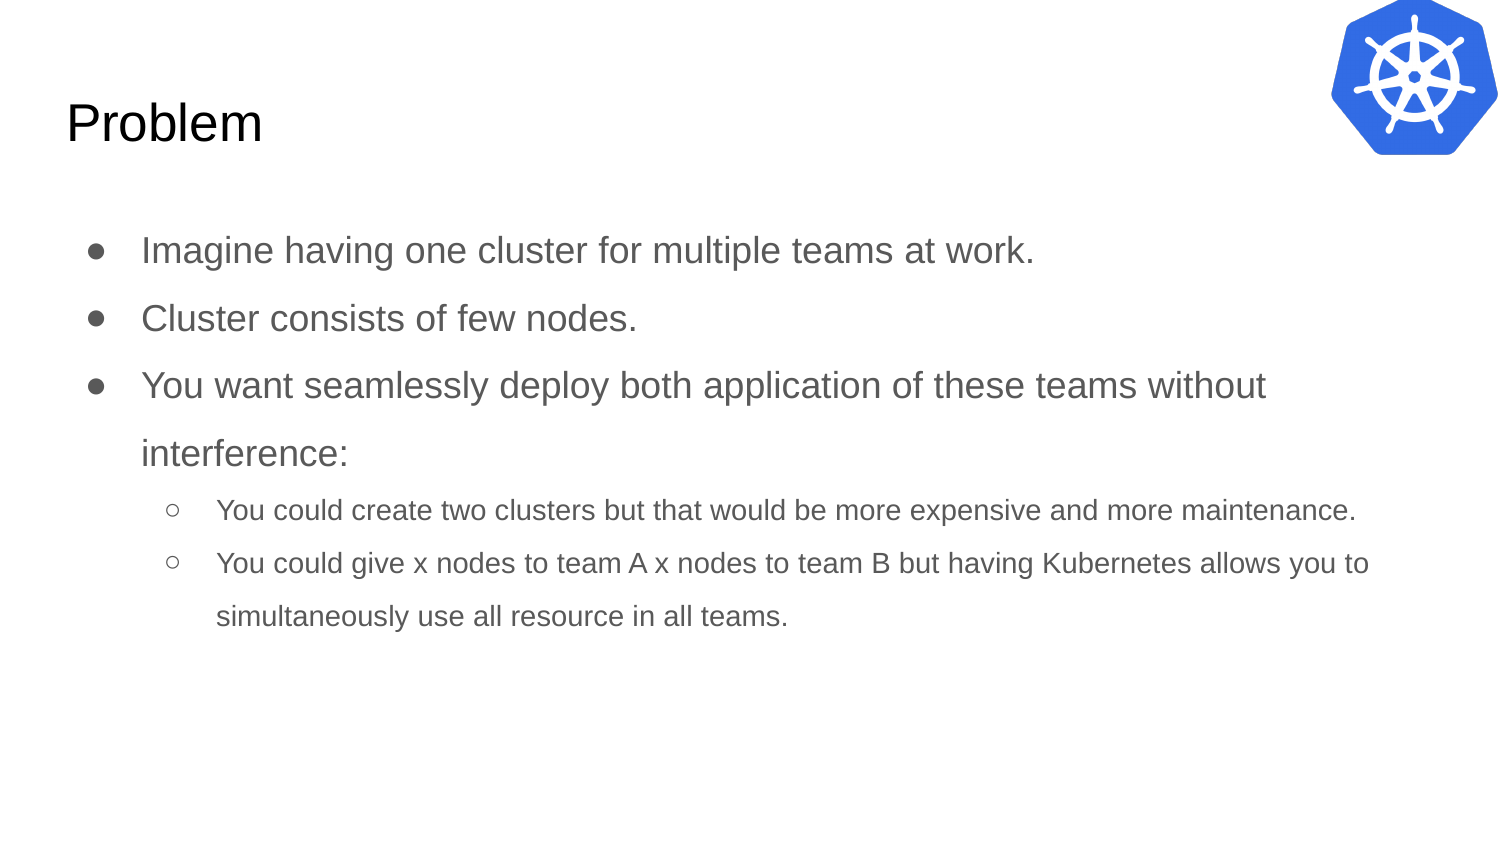

# Problem
Imagine having one cluster for multiple teams at work.
Cluster consists of few nodes.
You want seamlessly deploy both application of these teams without interference:
You could create two clusters but that would be more expensive and more maintenance.
You could give x nodes to team A x nodes to team B but having Kubernetes allows you to simultaneously use all resource in all teams.